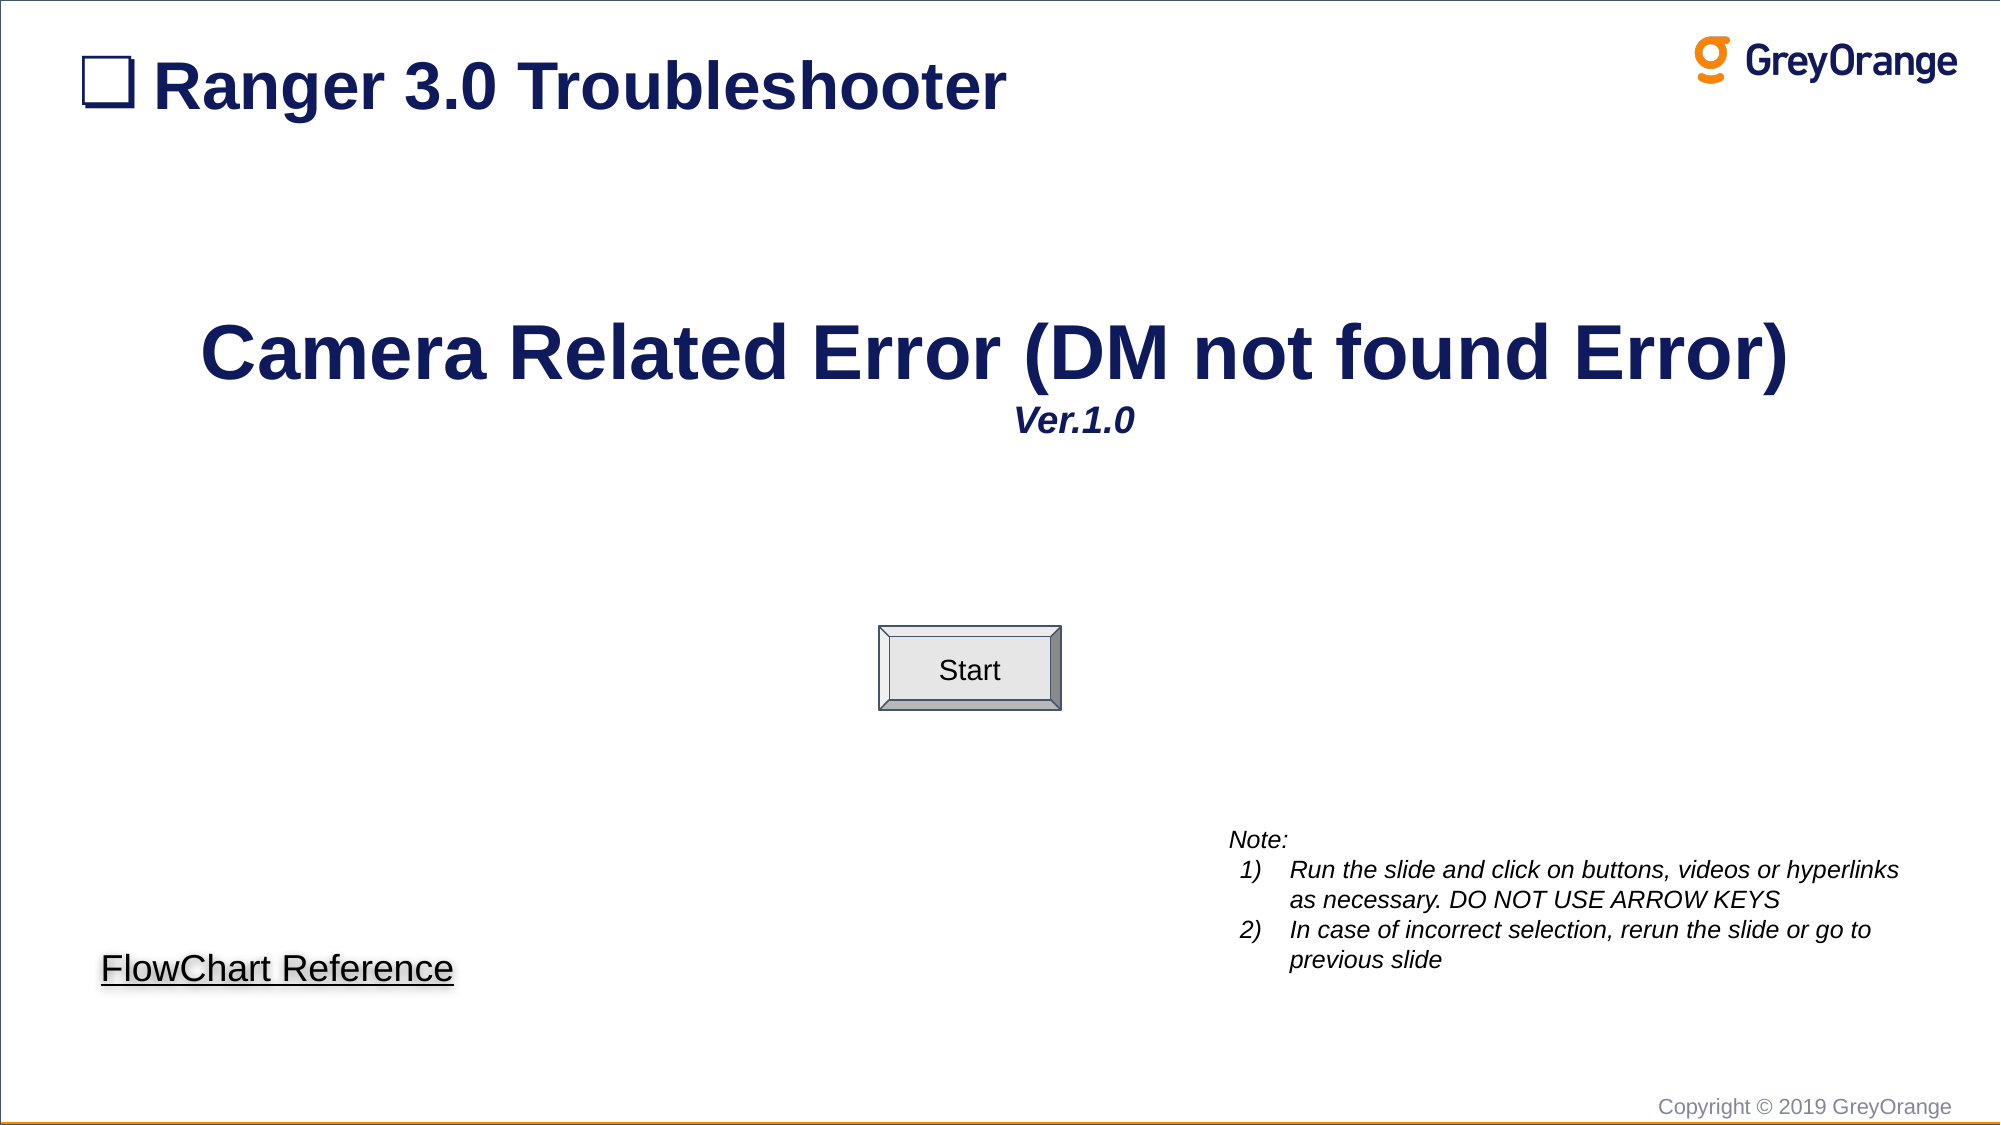

Ranger 3.0 Troubleshooter
      Camera Related Error (DM not found Error)
                                                                                              Ver.1.0
Start
  Note:
Run the slide and click on buttons, videos or hyperlinks as necessary. DO NOT USE ARROW KEYS
In case of incorrect selection, rerun the slide or go to previous slide

FlowChart Reference